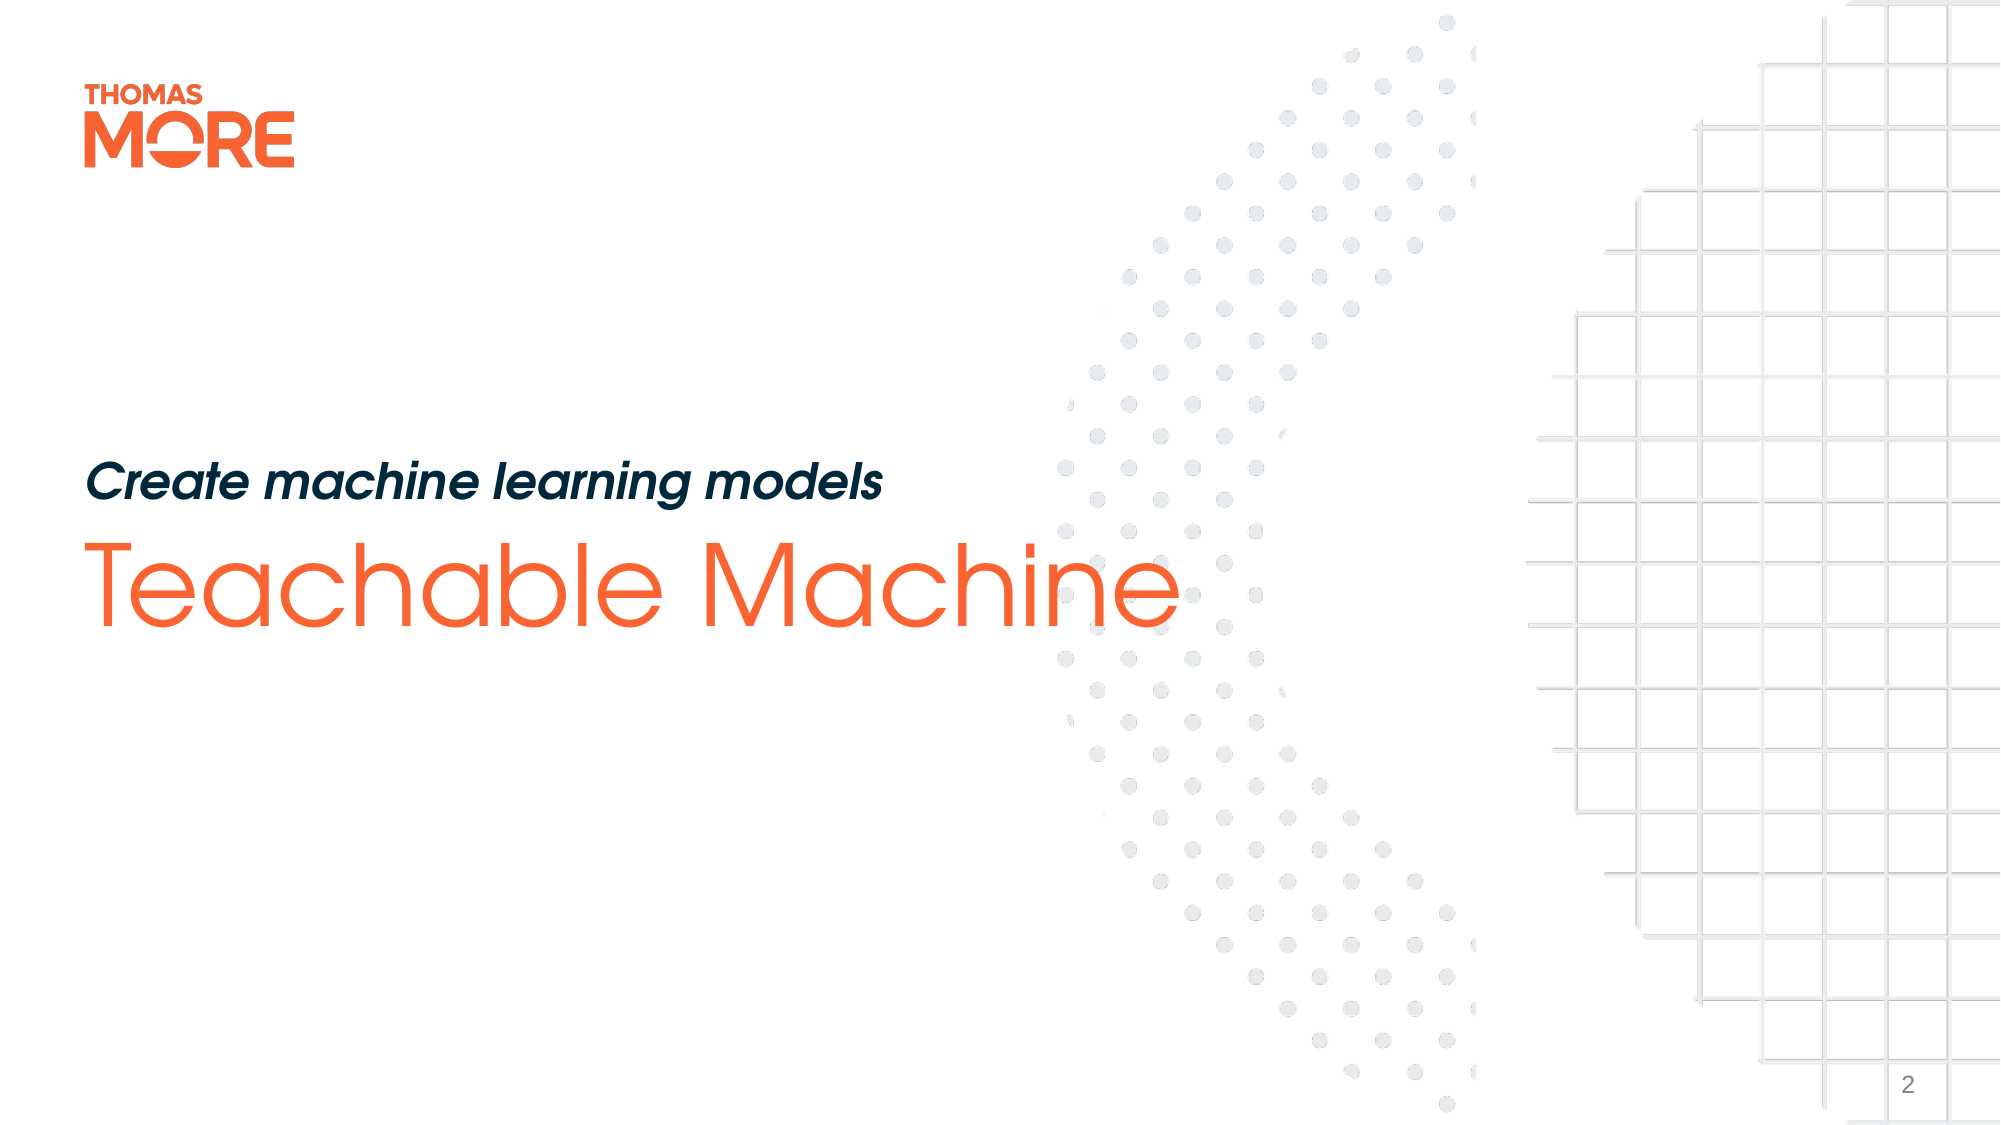

Create machine learning models
# Teachable Machine
2